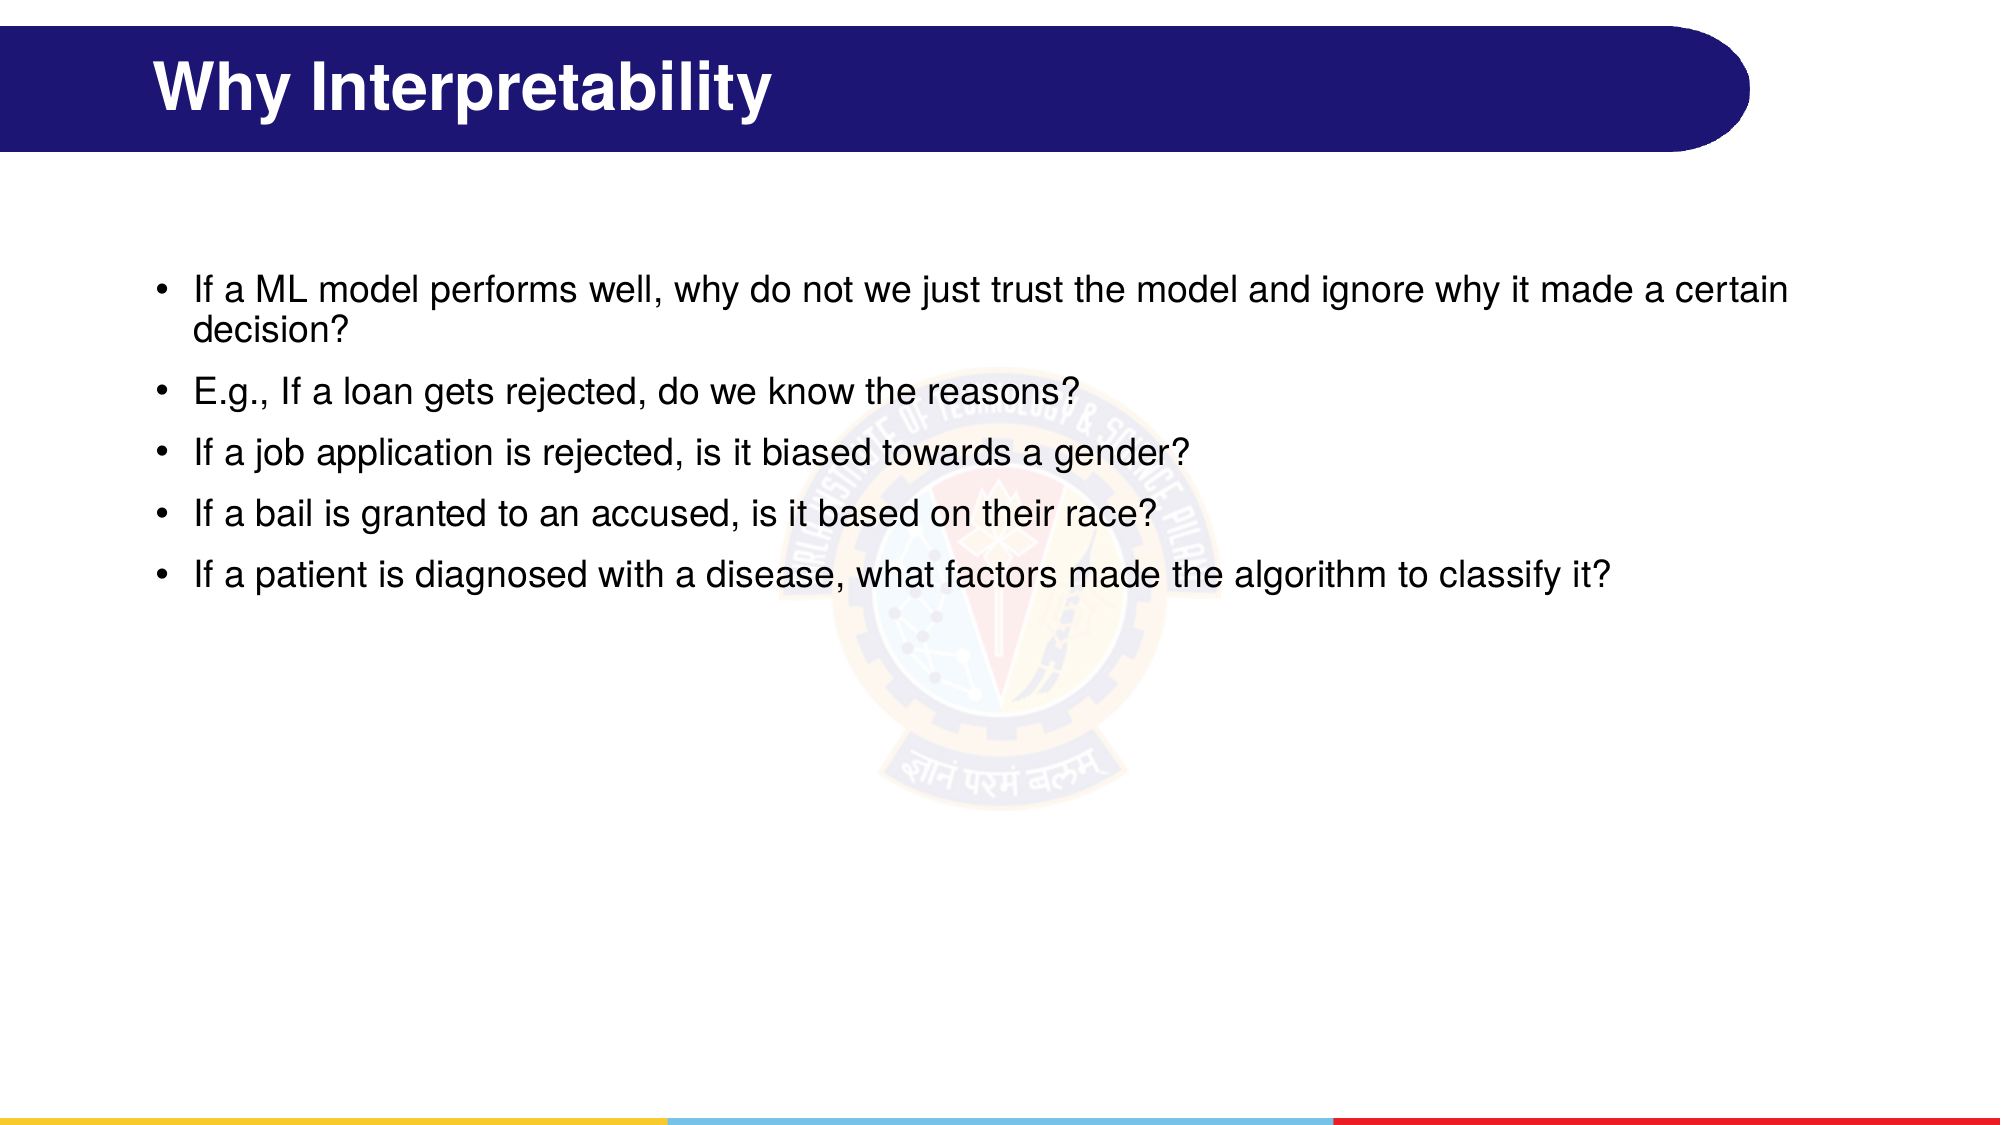

# Why Interpretability

If a ML model performs well, why do not we just trust the model and ignore why it made a certain decision?
E.g., If a loan gets rejected, do we know the reasons?
If a job application is rejected, is it biased towards a gender?
If a bail is granted to an accused, is it based on their race?
If a patient is diagnosed with a disease, what factors made the algorithm to classify it?